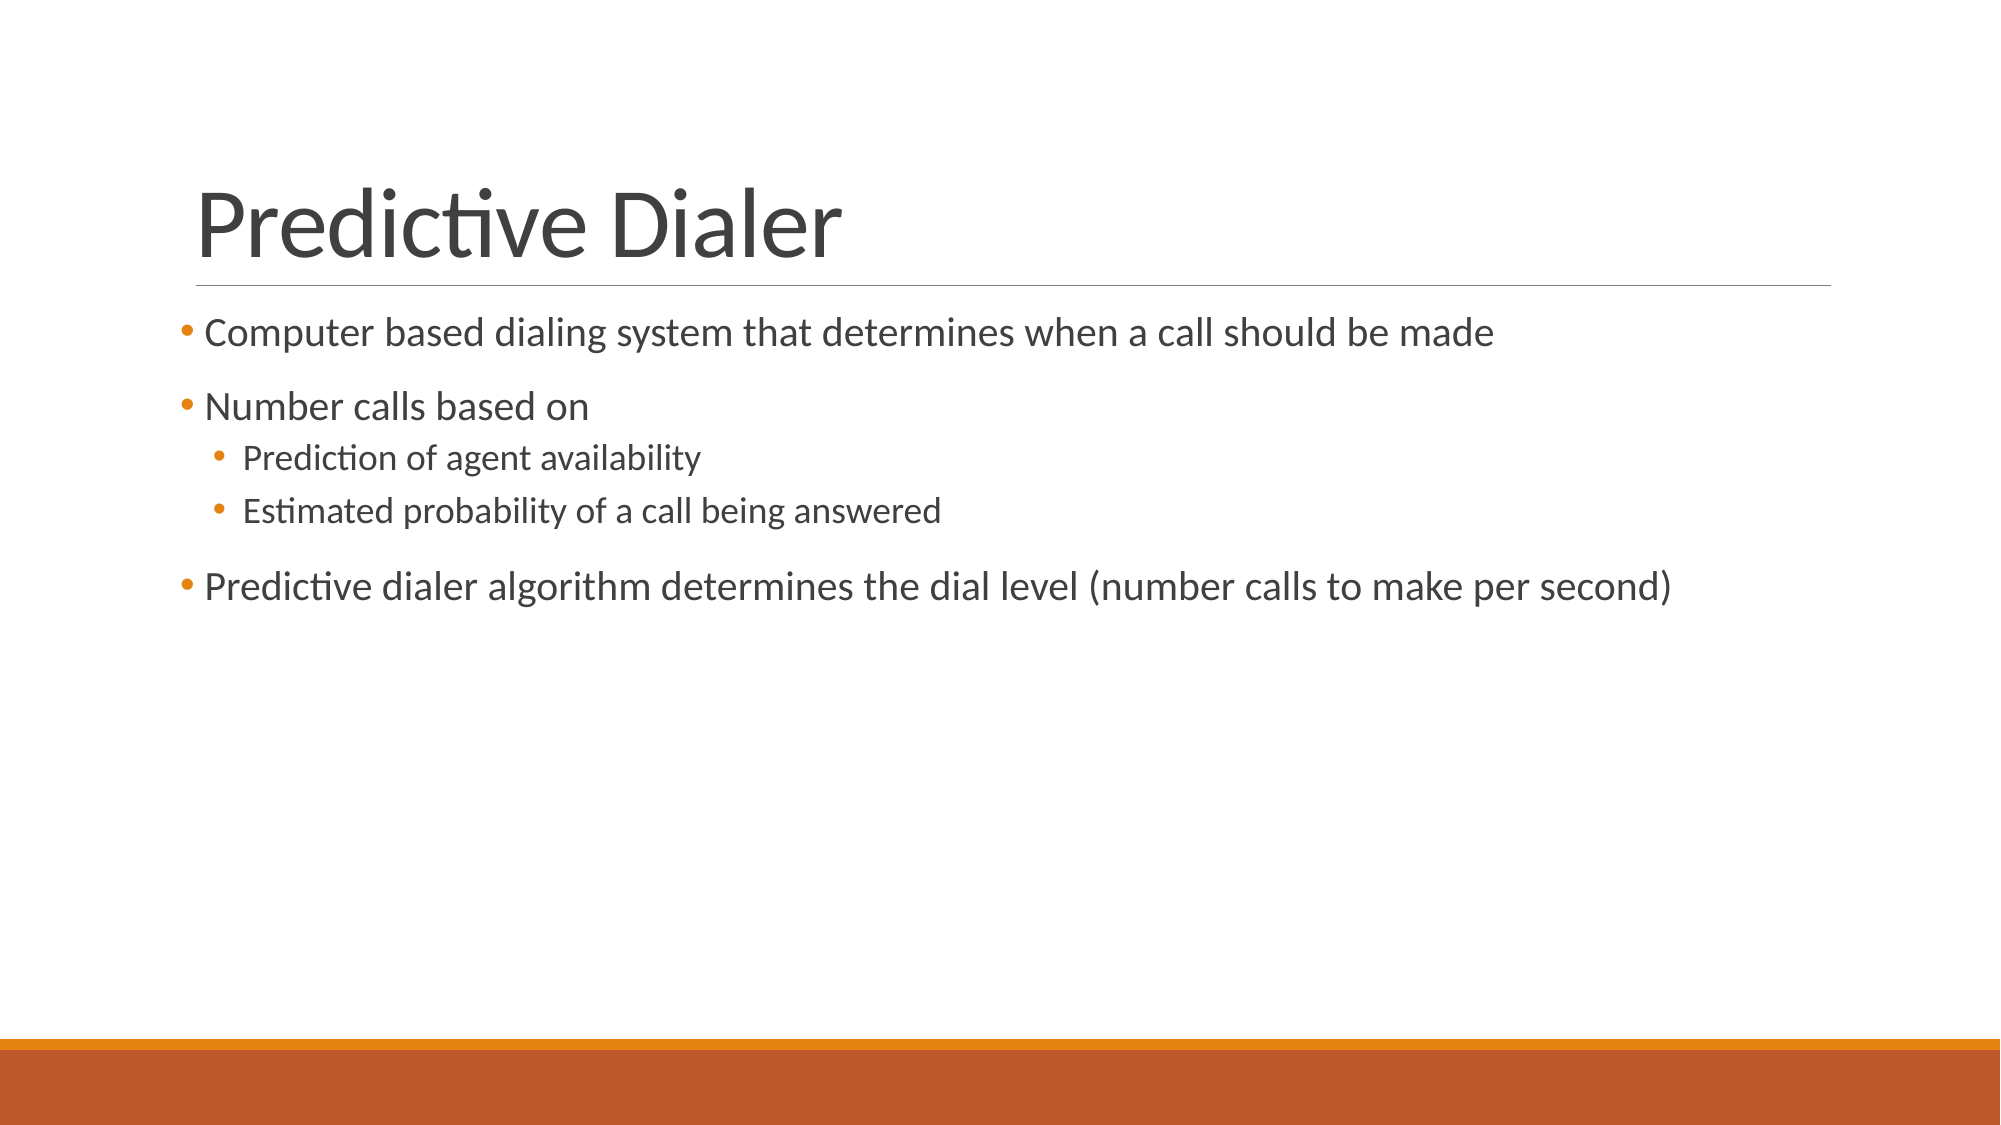

# Predictive Dialer
 Computer based dialing system that determines when a call should be made
 Number calls based on
Prediction of agent availability
Estimated probability of a call being answered
 Predictive dialer algorithm determines the dial level (number calls to make per second)